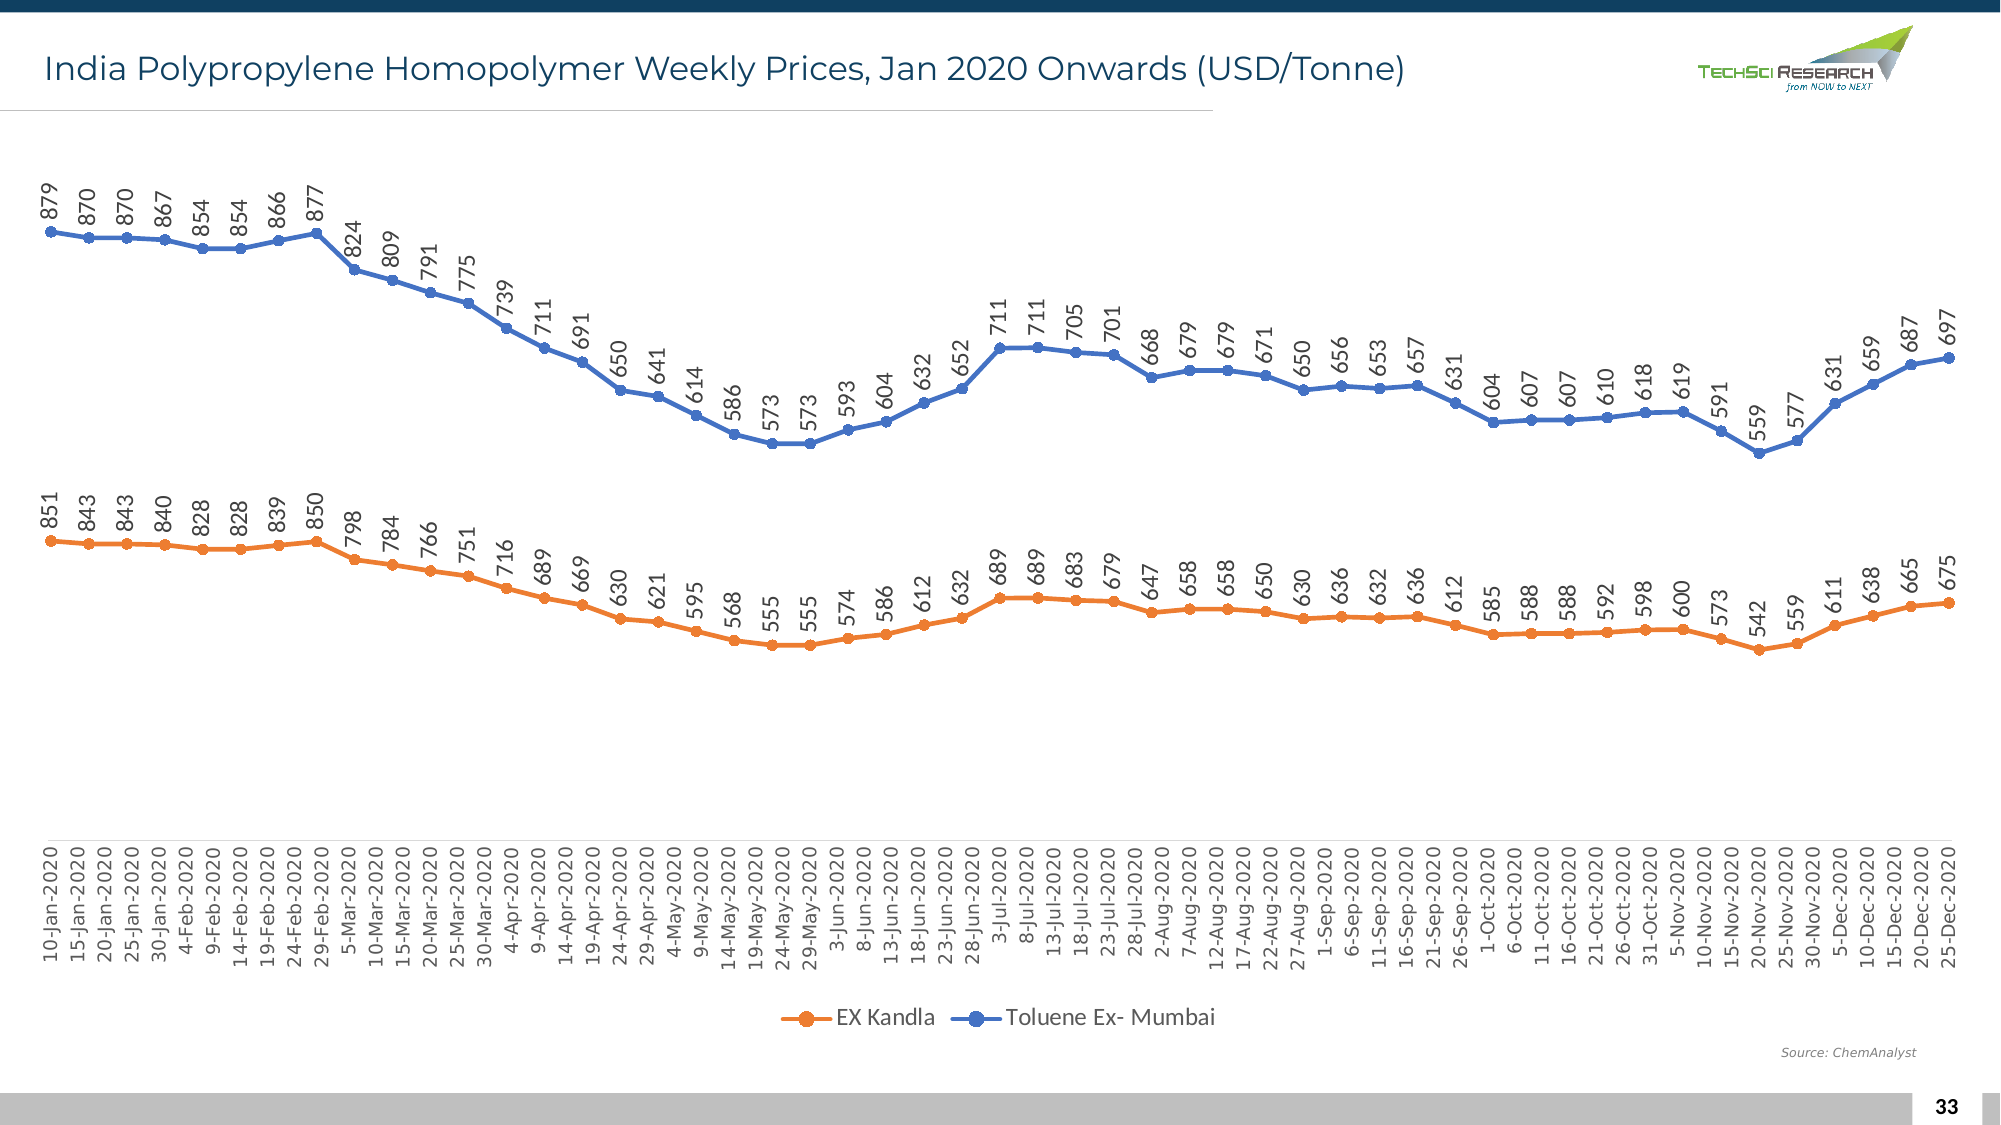

India Polypropylene Homopolymer Weekly Prices, Jan 2020 Onwards (USD/Tonne)

### Chart

| Category | EX Kandla | Toluene Ex- Mumbai |
|---|---|---|
| 43840 | 851.4565342310426 | 878.6694778292011 |
| 43847 | 843.0401599223337 | 869.972557710202 |
| 43854 | 843.0401599223337 | 869.972557710202 |
| 43861 | 840.2347018194308 | 867.1670996072991 |
| 43868 | 827.8452923836303 | 854.274812697905 |
| 43875 | 827.8452923836303 | 854.274812697905 |
| 43882 | 839.0323909293551 | 865.8814274390944 |
| 43889 | 849.520295815972 | 876.6490097893544 |
| 43896 | 798.3744291538968 | 823.8687386562901 |
| 43903 | 783.6145657577744 | 808.7063335311825 |
| 43910 | 766.1710908350841 | 790.7261363031788 |
| 43917 | 751.4112274389616 | 775.4295506017428 |
| 43924 | 716.3700662799755 | 739.3306453274106 |
| 43931 | 688.8173714230534 | 710.859527308591 |
| 43938 | 669.1368750966805 | 690.5230144380057 |
| 43945 | 629.7758824439345 | 649.9811920056774 |
| 43952 | 621.084417886581 | 640.9062610106209 |
| 43959 | 594.6552937211947 | 613.6842631202729 |
| 43966 | 568.2261695558083 | 586.4622652299248 |
| 43973 | 555.011607473115 | 572.719120663924 |
| 43980 | 555.011607473115 | 572.719120663924 |
| 43987 | 574.4754306366875 | 592.832231753584 |
| 43994 | 585.7008126146458 | 604.4538036837055 |
| 44001 | 612.1134760921947 | 631.6588470655809 |
| 44008 | 631.9229737003562 | 652.1286612606812 |
| 44015 | 688.7127258428839 | 710.7355164948366 |
| 44022 | 689.3800831353673 | 711.40287378732 |
| 44029 | 682.7065102105331 | 704.5958294039891 |
| 44036 | 679.369723748116 | 701.1255714830754 |
| 44043 | 647.3365737089122 | 668.0246497758981 |
| 44050 | 657.5446302217673 | 678.591420628458 |
| 44057 | 657.5446302217673 | 678.591420628458 |
| 44064 | 650.171550779933 | 670.9502292069207 |
| 44071 | 630.0631523022032 | 650.171550779933 |
| 44078 | 635.6603555904425 | 656.0558750211519 |
| 44085 | 632.261102351991 | 652.5206516531623 |
| 44092 | 636.3402062381329 | 656.7357256688422 |
| 44099 | 611.8655829212815 | 631.4452815747626 |
| 44106 | 584.7513917219112 | 603.517831735312 |
| 44113 | 588.1511091156433 | 606.9175491290441 |
| 44120 | 588.1511091156433 | 606.9175491290441 |
| 44127 | 591.5508265093753 | 610.4532552185254 |
| 44134 | 598.3502612968393 | 617.5246673974881 |
| 44141 | 599.5993625275164 | 618.7326455564844 |
| 44148 | 572.6510765712235 | 590.9759110215027 |
| 44155 | 541.6605477214868 | 559.0421921632956 |
| 44162 | 559.1769335930771 | 577.0975437540119 |
| 44169 | 611.1417745837788 | 630.6983113704597 |
| 44176 | 638.3036312319467 | 658.6750237180727 |
| 44183 | 665.4654878801147 | 686.7875453489265 |
| 44190 | 674.9721377069734 | 696.565813742267 |
Source: ChemAnalyst